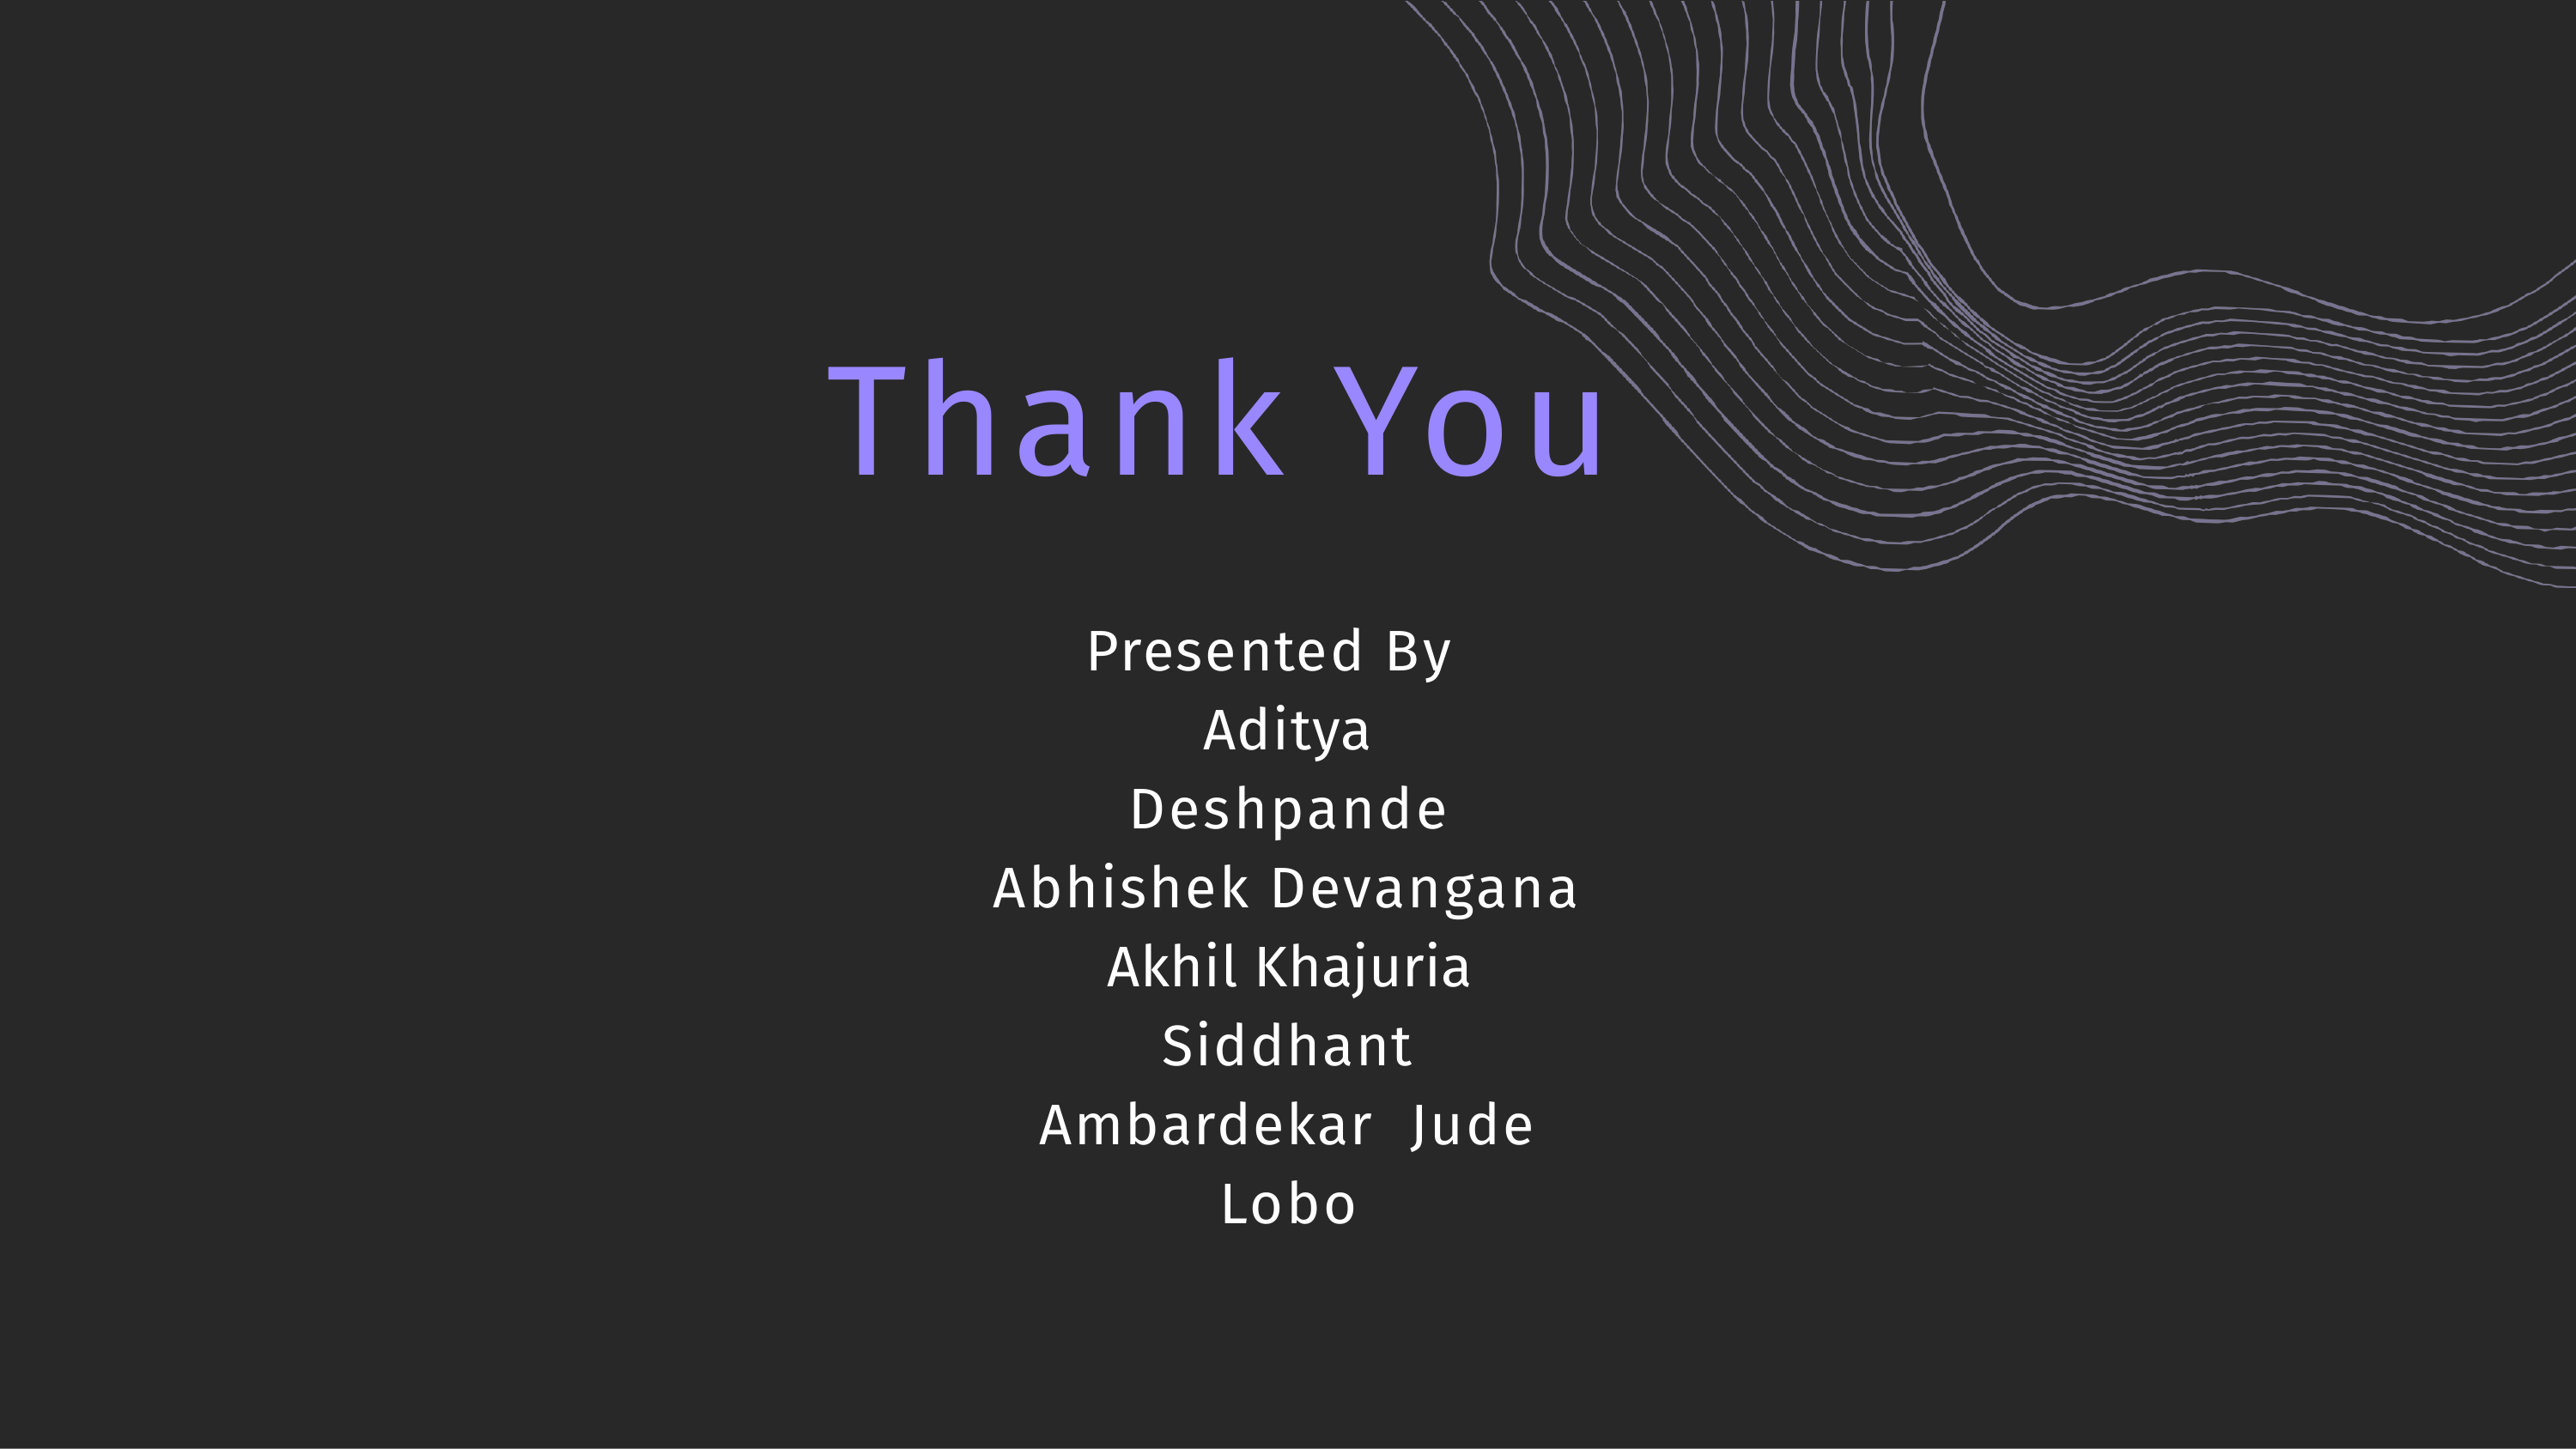

# Thank You
Presented By  Aditya Deshpande
Abhishek Devangana  Akhil Khajuria  Siddhant Ambardekar  Jude Lobo